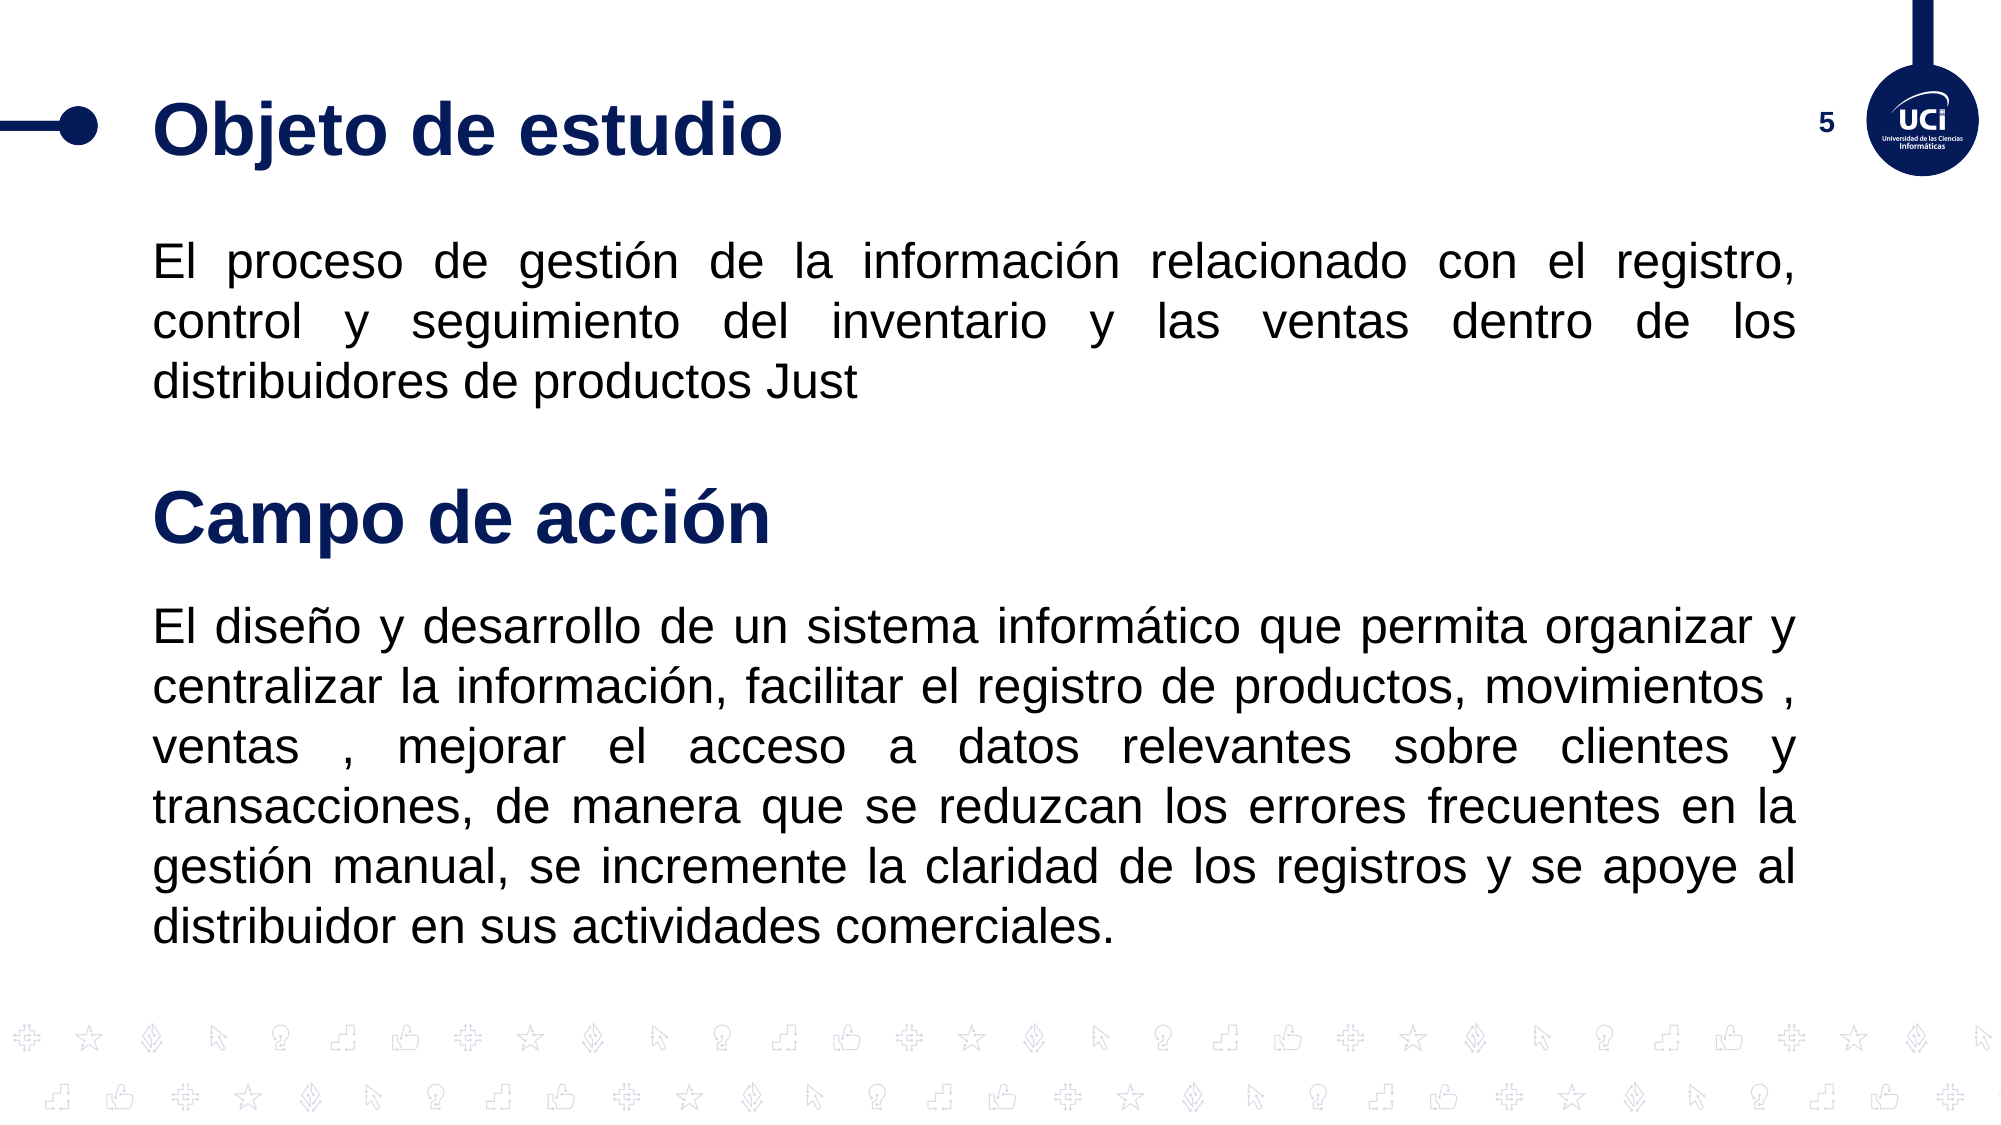

Objeto de estudio
El proceso de gestión de la información relacionado con el registro, control y seguimiento del inventario y las ventas dentro de los distribuidores de productos Just
Campo de acción

El diseño y desarrollo de un sistema informático que permita organizar y centralizar la información, facilitar el registro de productos, movimientos , ventas , mejorar el acceso a datos relevantes sobre clientes y transacciones, de manera que se reduzcan los errores frecuentes en la gestión manual, se incremente la claridad de los registros y se apoye al distribuidor en sus actividades comerciales.